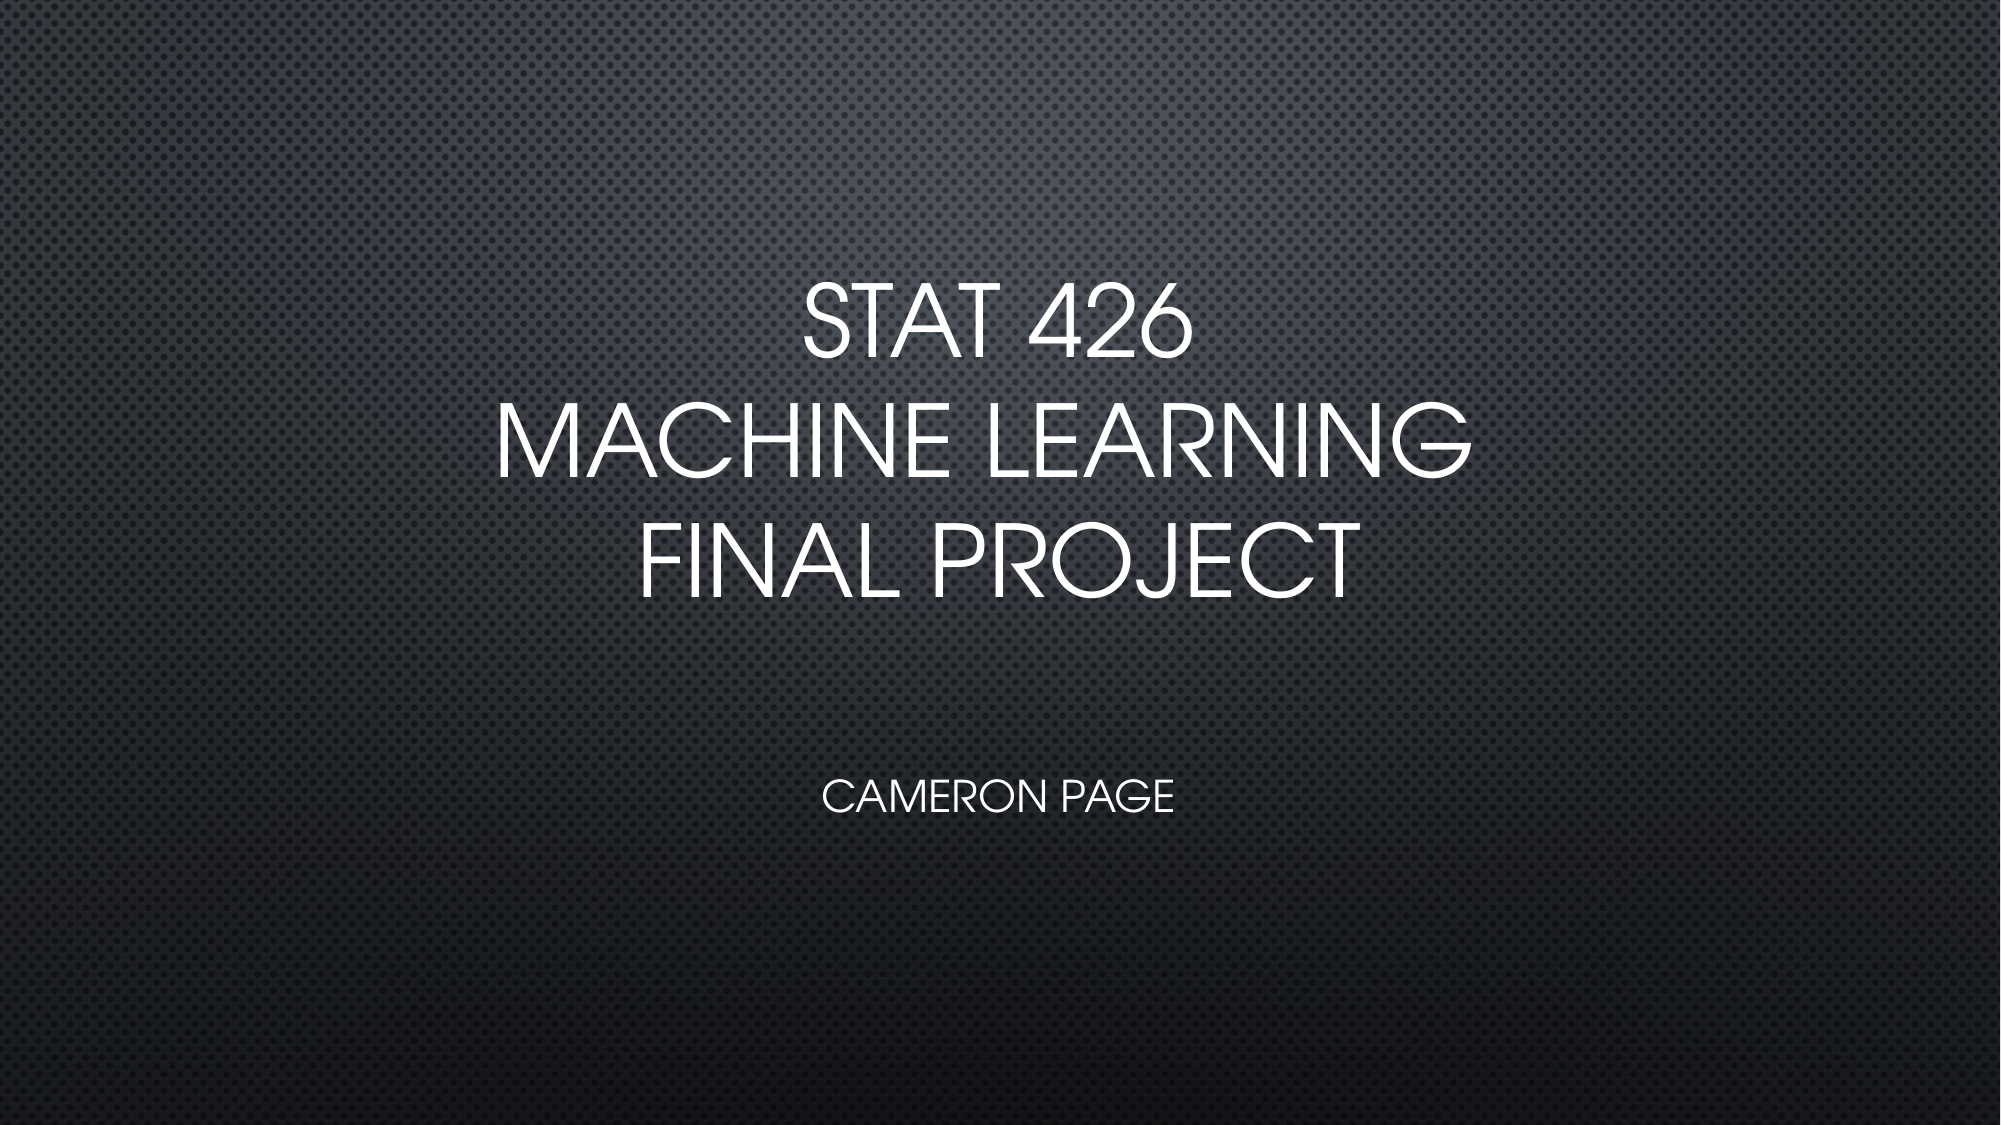

# Stat 426 machine learning final project
Cameron Page